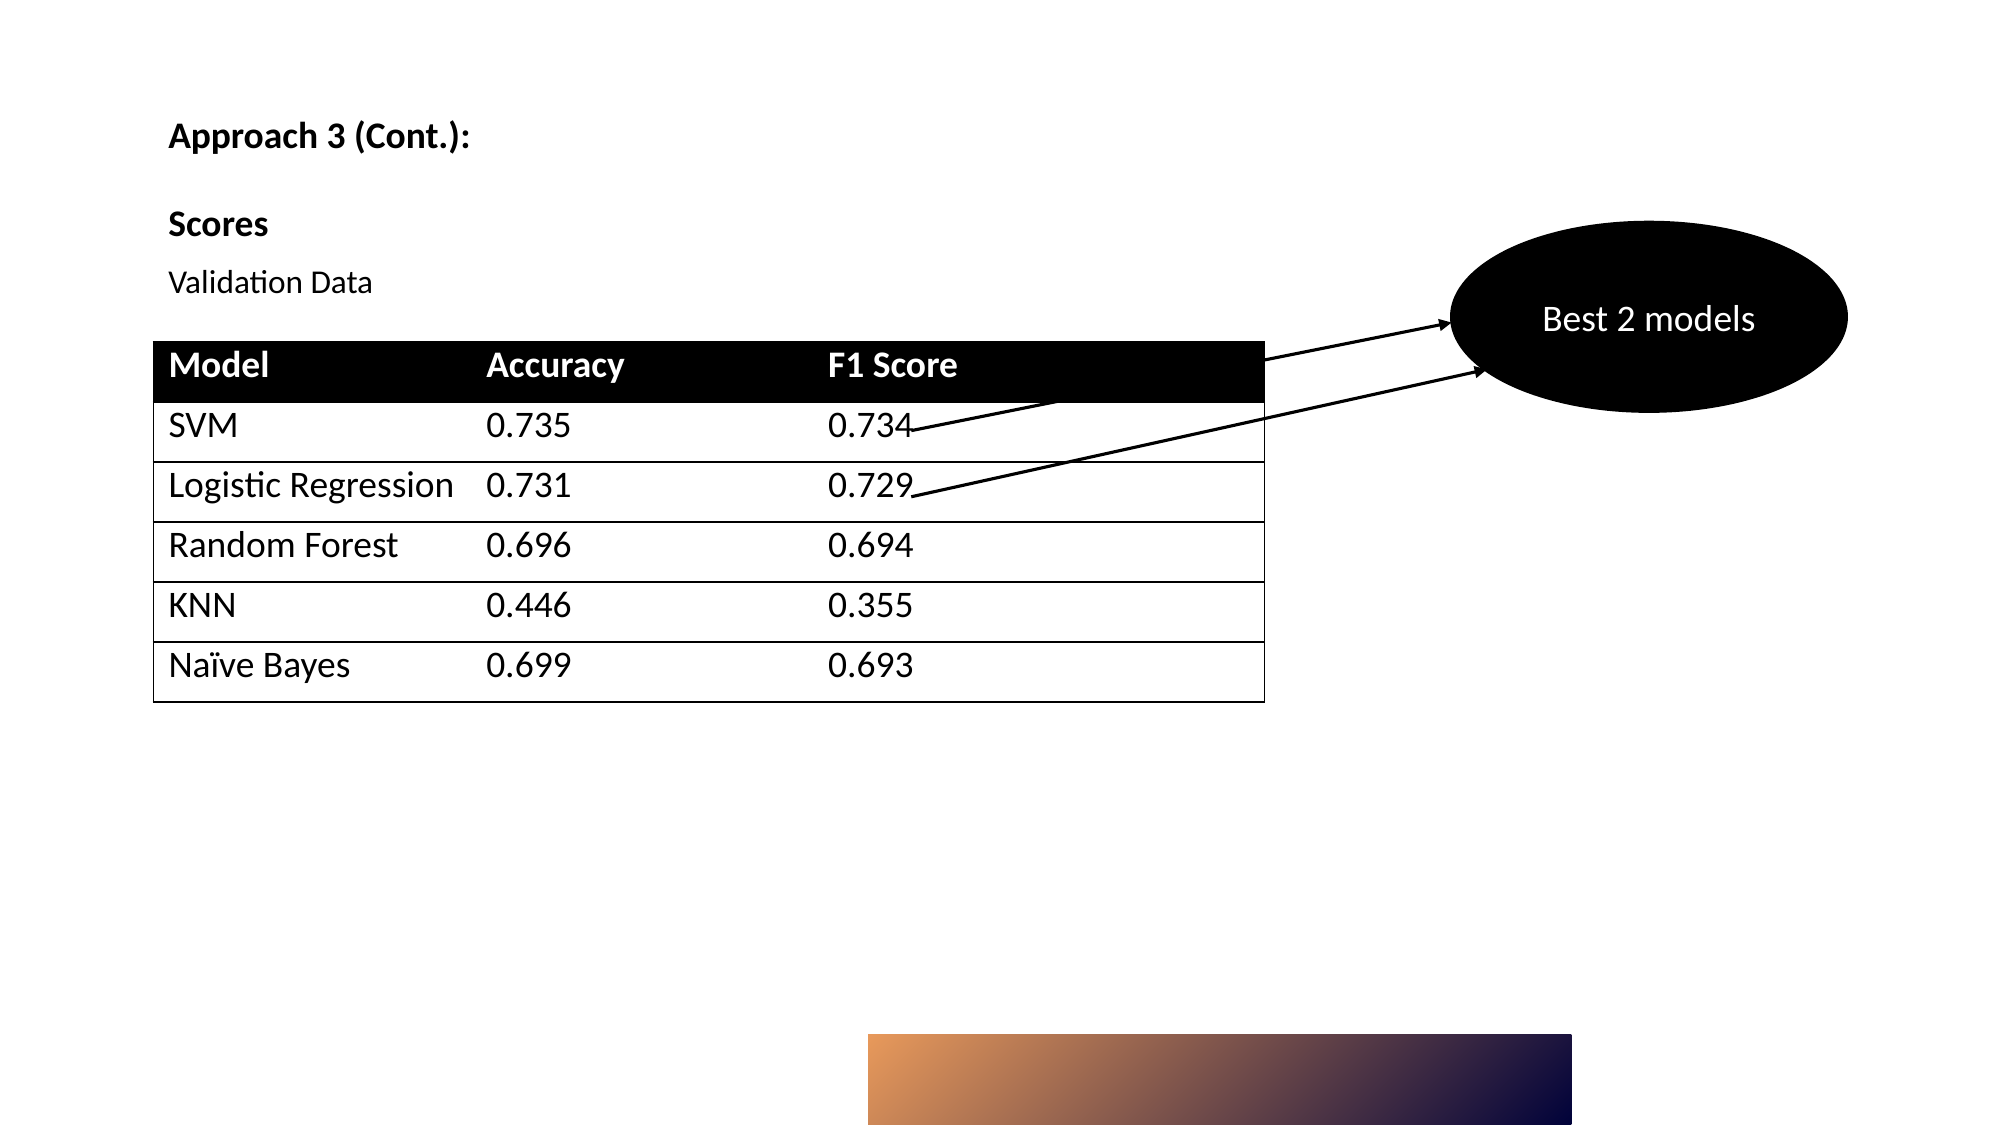

Approach 3 (Cont.):
Scores
Best 2 models
Validation Data
| Model | Accuracy | F1 Score |
| --- | --- | --- |
| SVM | 0.735 | 0.734 |
| Logistic Regression | 0.731 | 0.729 |
| Random Forest | 0.696 | 0.694 |
| KNN | 0.446 | 0.355 |
| Naïve Bayes | 0.699 | 0.693 |